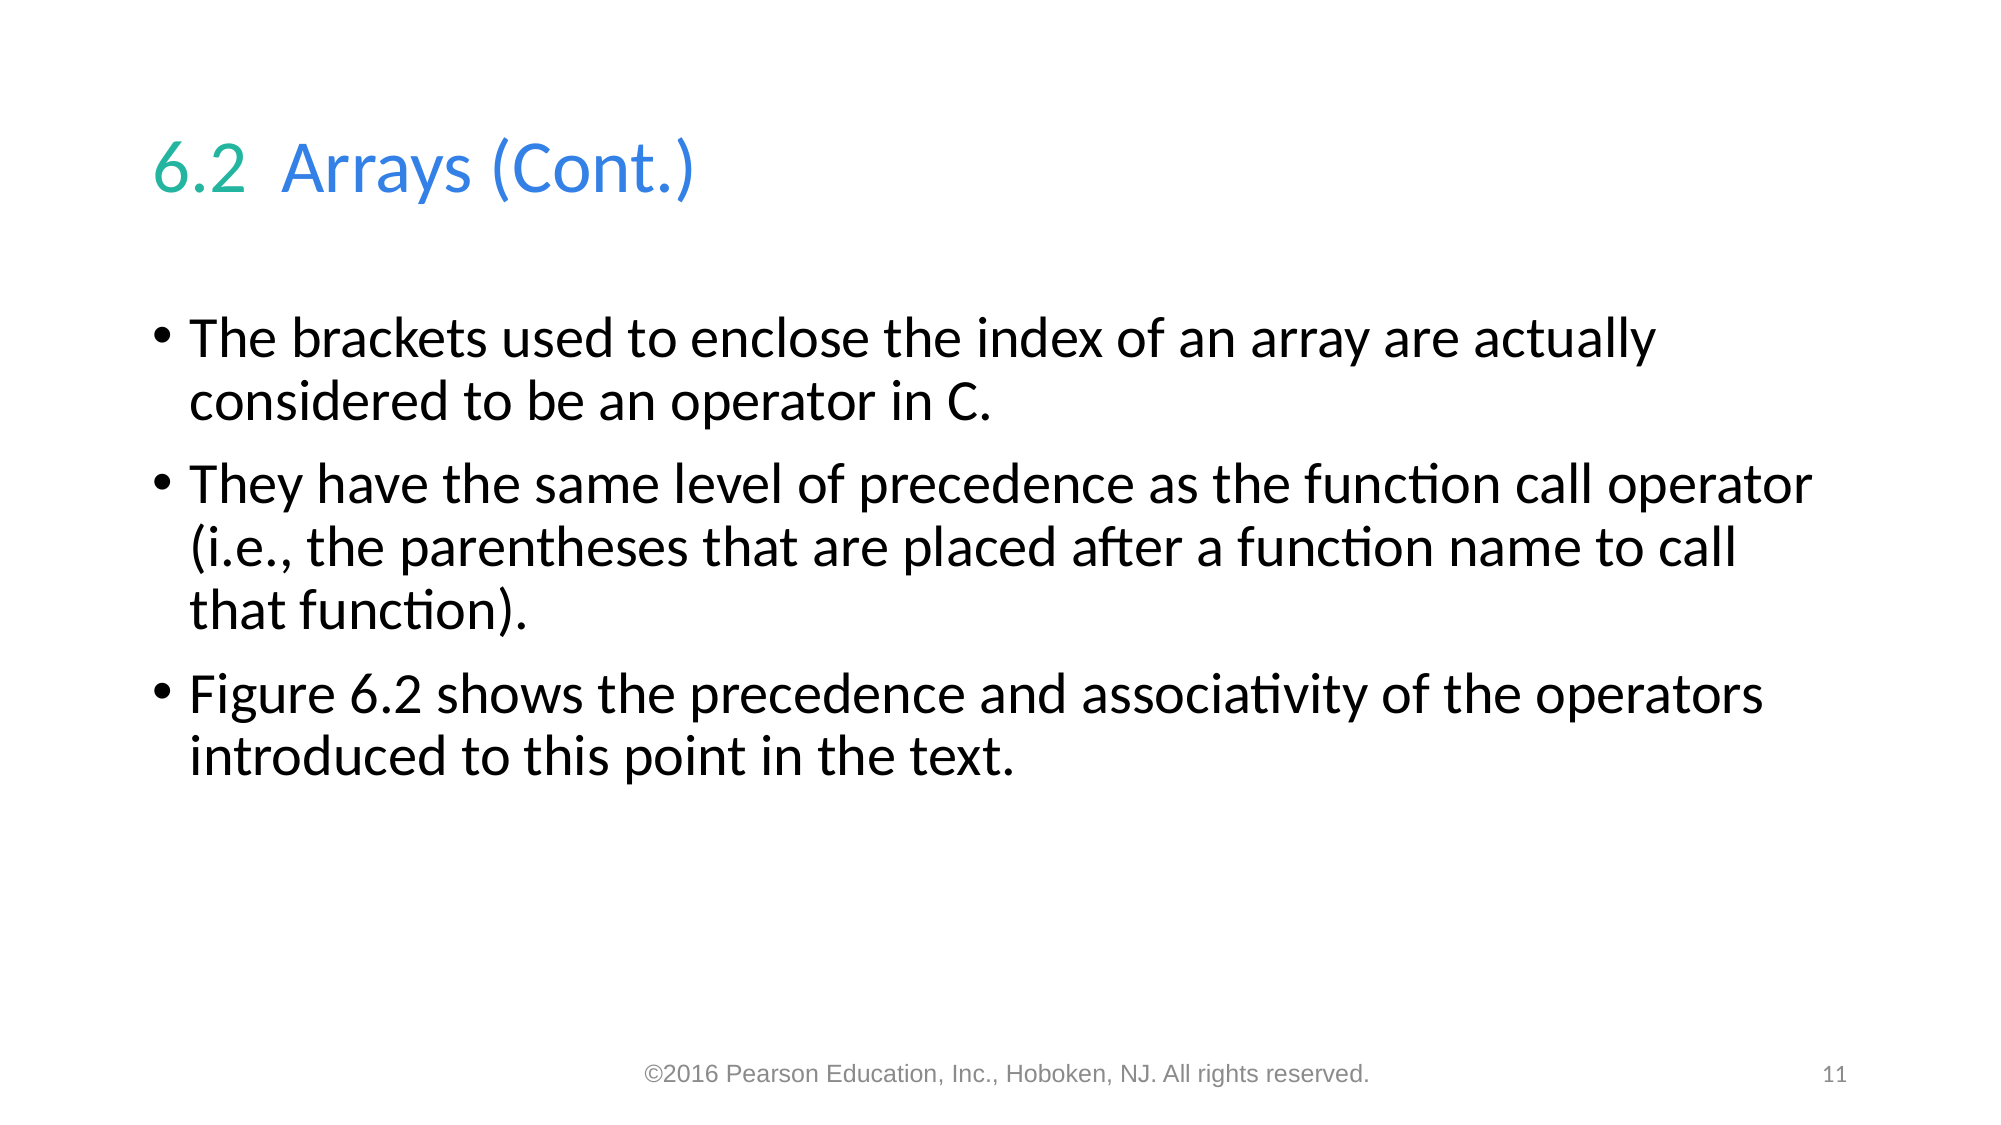

# 6.2  Arrays (Cont.)
The brackets used to enclose the index of an array are actually considered to be an operator in C.
They have the same level of precedence as the function call operator (i.e., the parentheses that are placed after a function name to call that function).
Figure 6.2 shows the precedence and associativity of the operators introduced to this point in the text.
11
©2016 Pearson Education, Inc., Hoboken, NJ. All rights reserved.